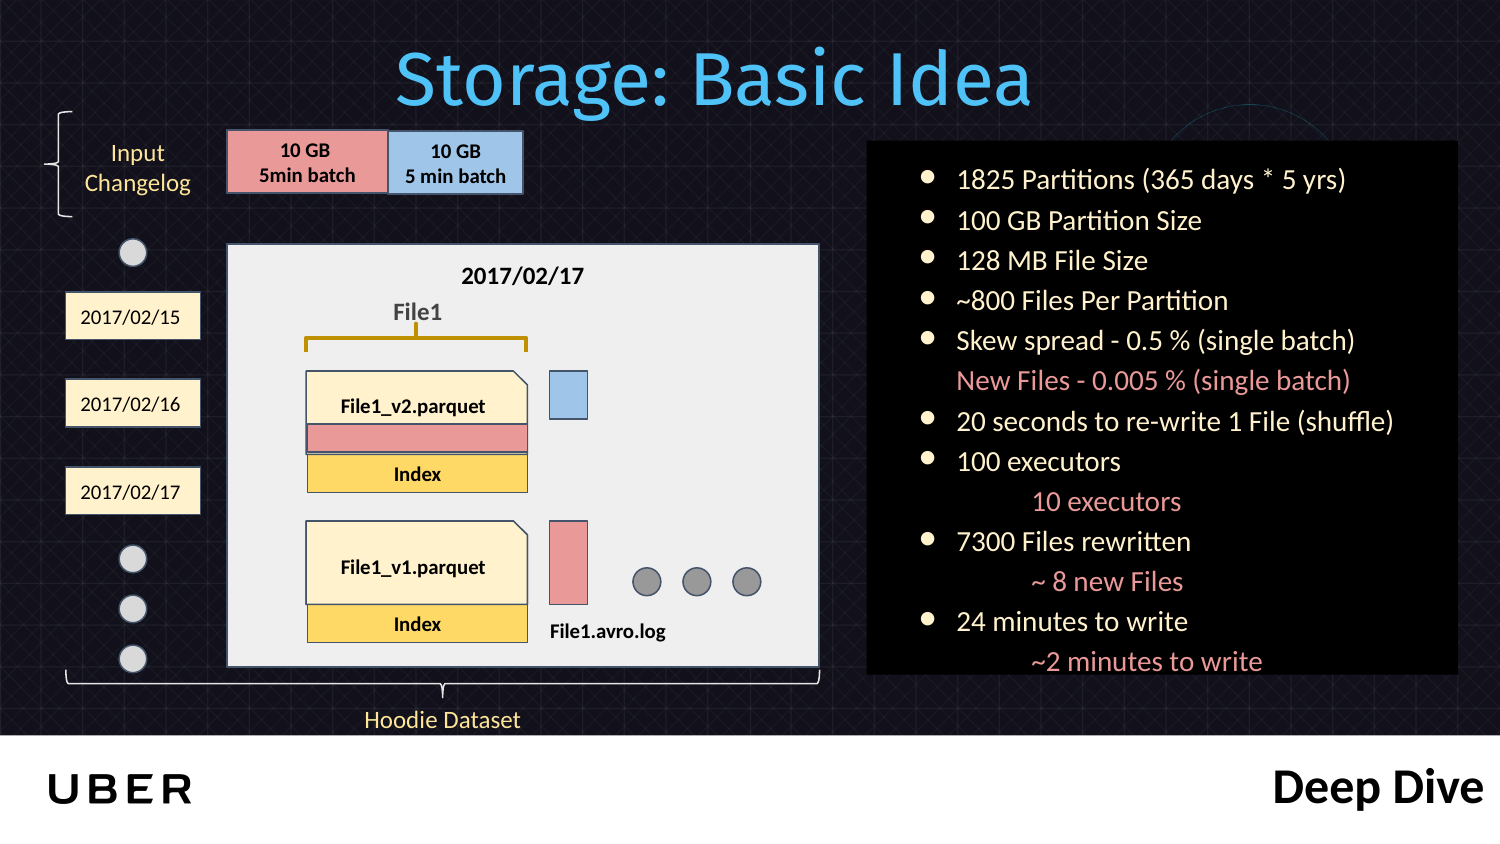

Storage: Basic Idea

200 GB
30min  batch
10 GB
5min batch
Input
Changelog

10 GB
5 min batch
1825 Partitions (365 days * 5 yrs)
100 GB Partition Size
128 MB File Size
~800 Files Per Partition
Skew spread - 0.005 (single batch)
20 seconds to re-write 1 File (shuffle)
100 executors
7300 Files rewritten
24 minutes to write
1825 Partitions (365 days * 5 yrs)
100 GB Partition Size
128 MB File Size
~800 Files Per Partition
Skew spread - 0.5 % (single batch)
New Files - 0.005 % (single batch)
20 seconds to re-write 1 File (shuffle)
100 executors
	10 executors
7300 Files rewritten
	~ 8 new Files
24 minutes to write
	~2 minutes to write

2017/02/15
2017/02/16
2017/02/17

2017/02/17
File1

File1_v2.parquet

Index

File1.parquet
File1_v1.parquet

File1.avro.log
Index
Hoodie Dataset
Deep Dive